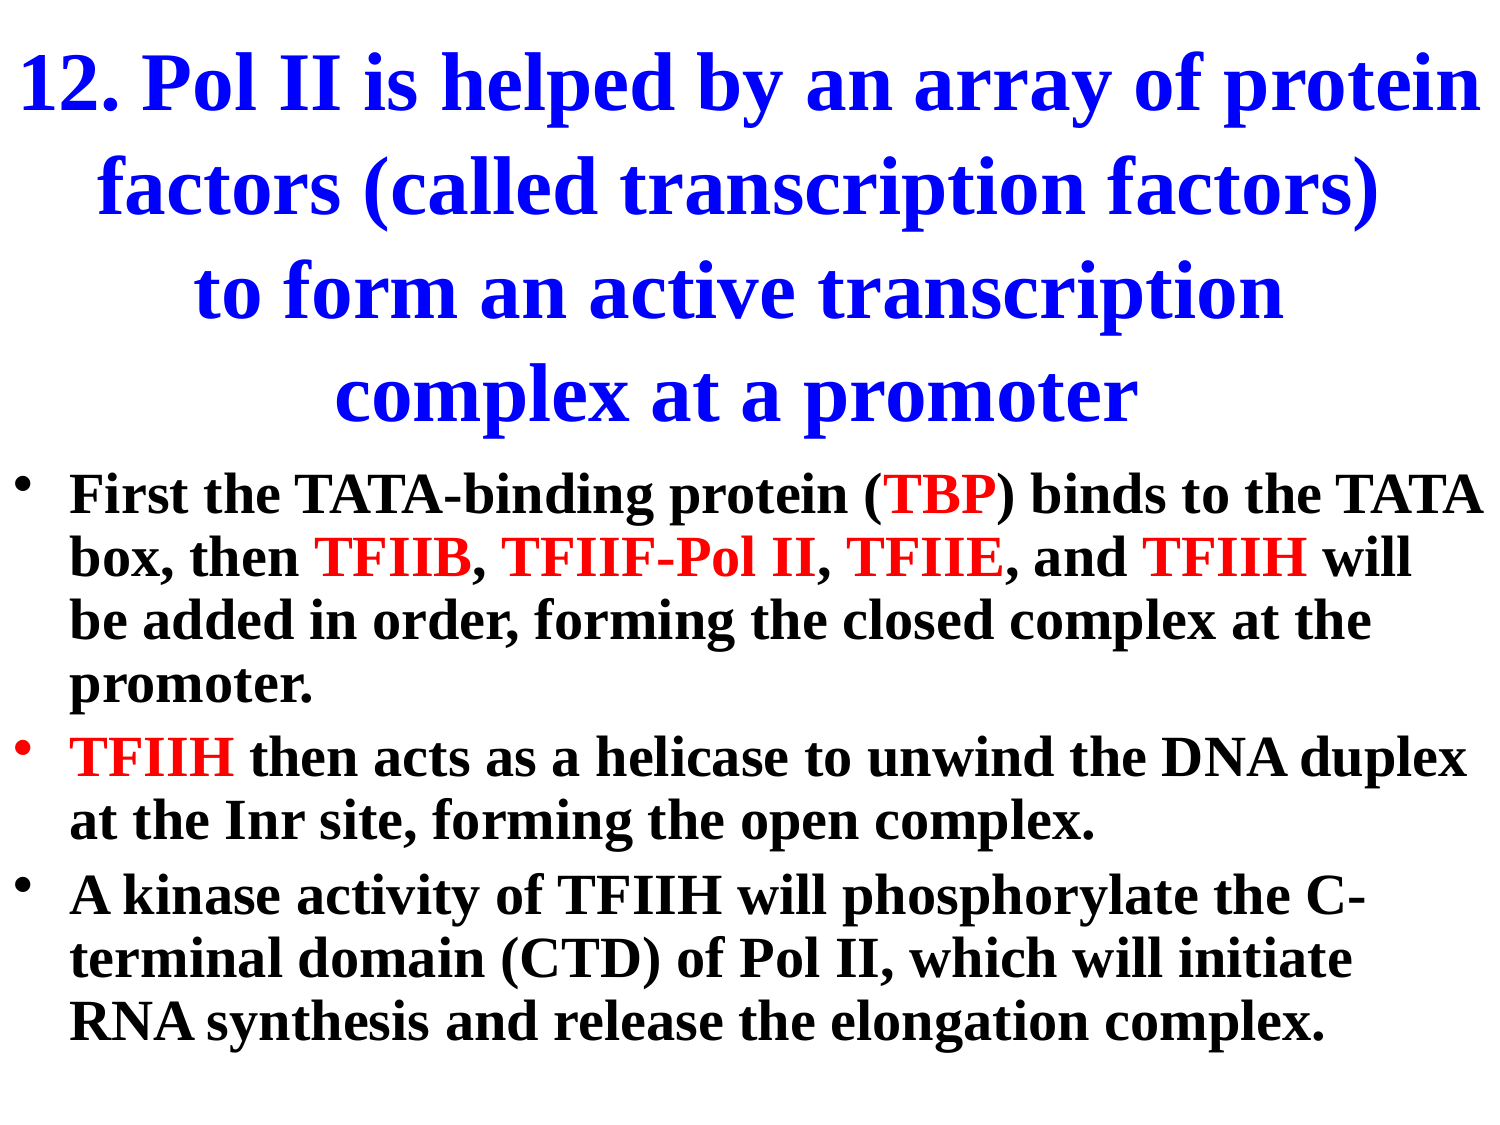

# 12. Pol II is helped by an array of protein factors (called transcription factors) to form an active transcription complex at a promoter
First the TATA-binding protein (TBP) binds to the TATA box, then TFIIB, TFIIF-Pol II, TFIIE, and TFIIH will be added in order, forming the closed complex at the promoter.
TFIIH then acts as a helicase to unwind the DNA duplex at the Inr site, forming the open complex.
A kinase activity of TFIIH will phosphorylate the C-terminal domain (CTD) of Pol II, which will initiate RNA synthesis and release the elongation complex.